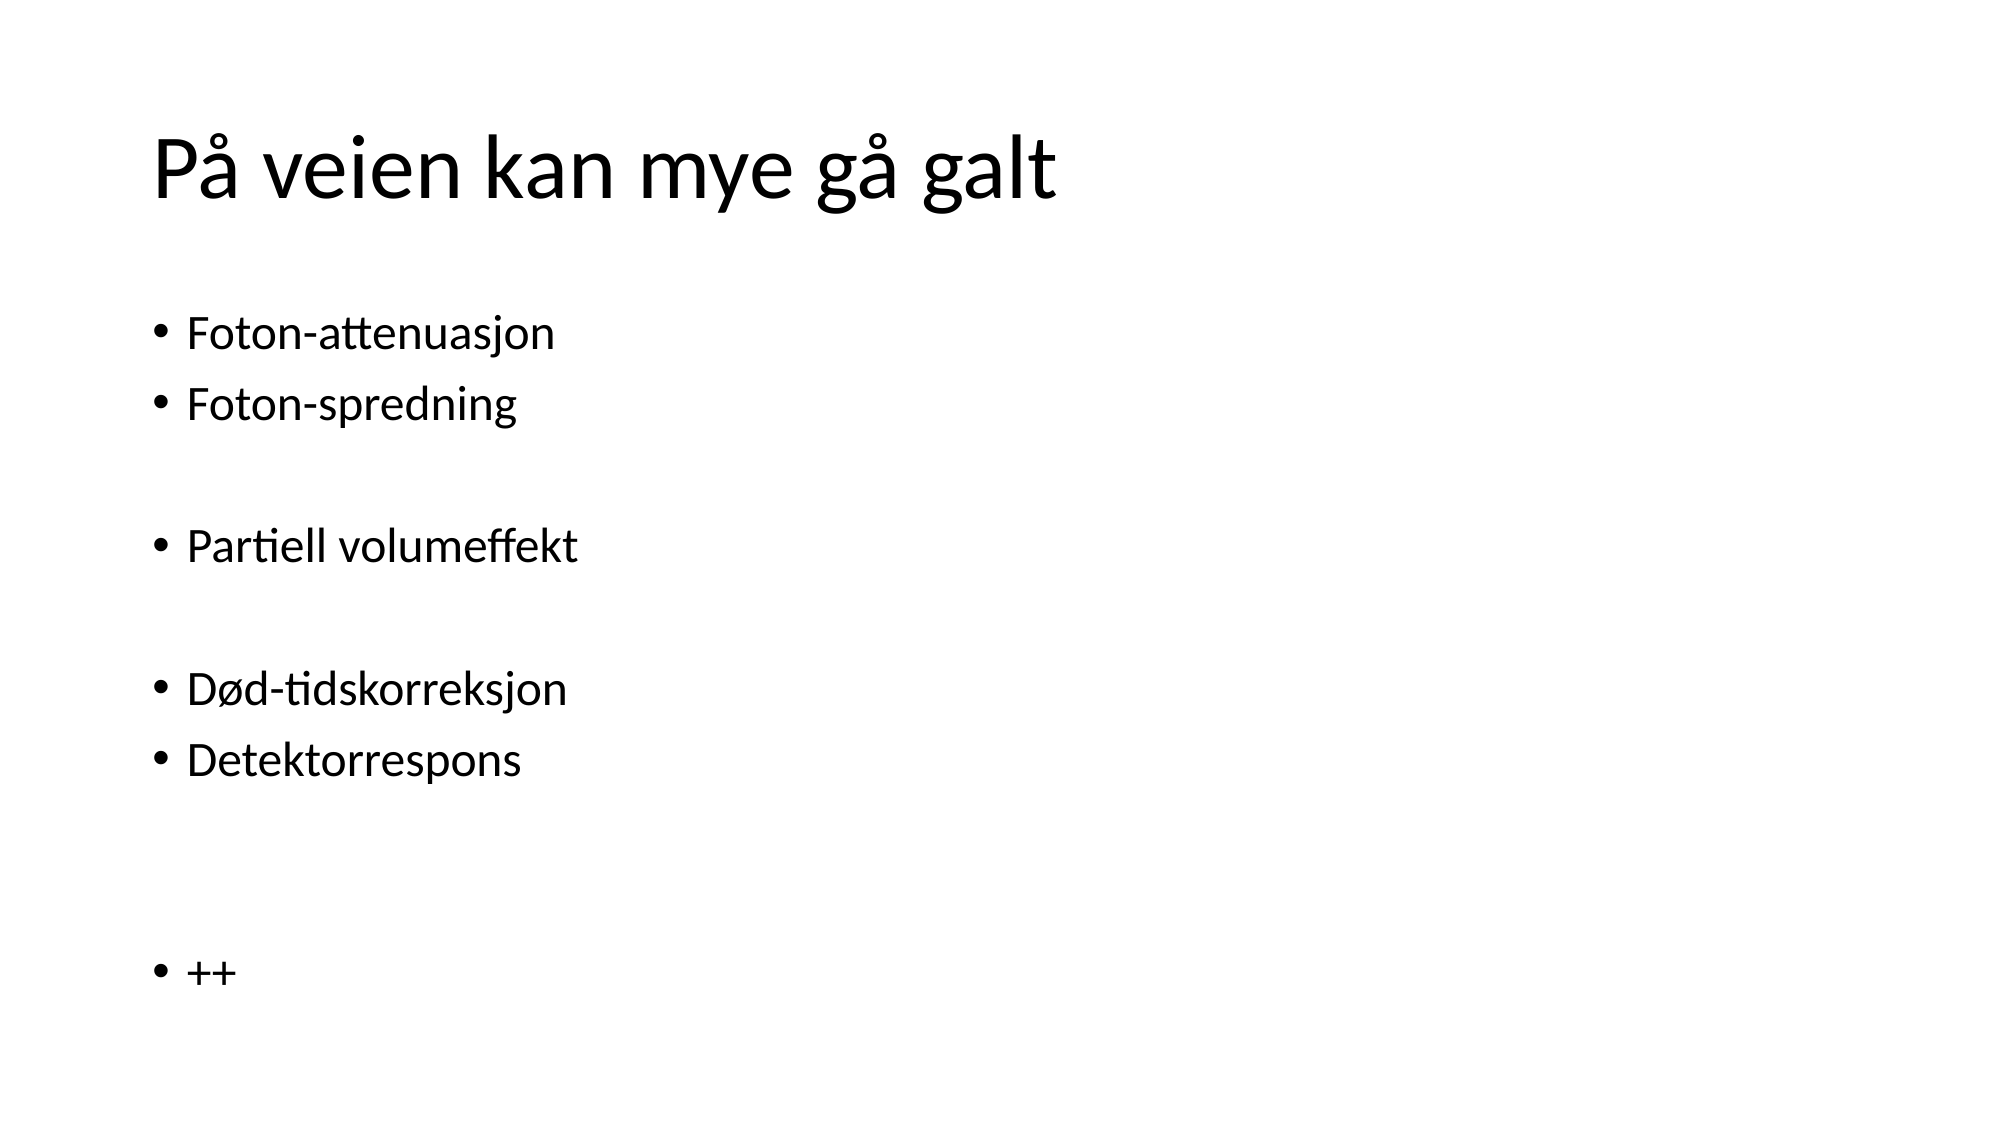

# På veien kan mye gå galt
Foton-attenuasjon
Foton-spredning

Partiell volumeffekt

Død-tidskorreksjon
Detektorrespons

++